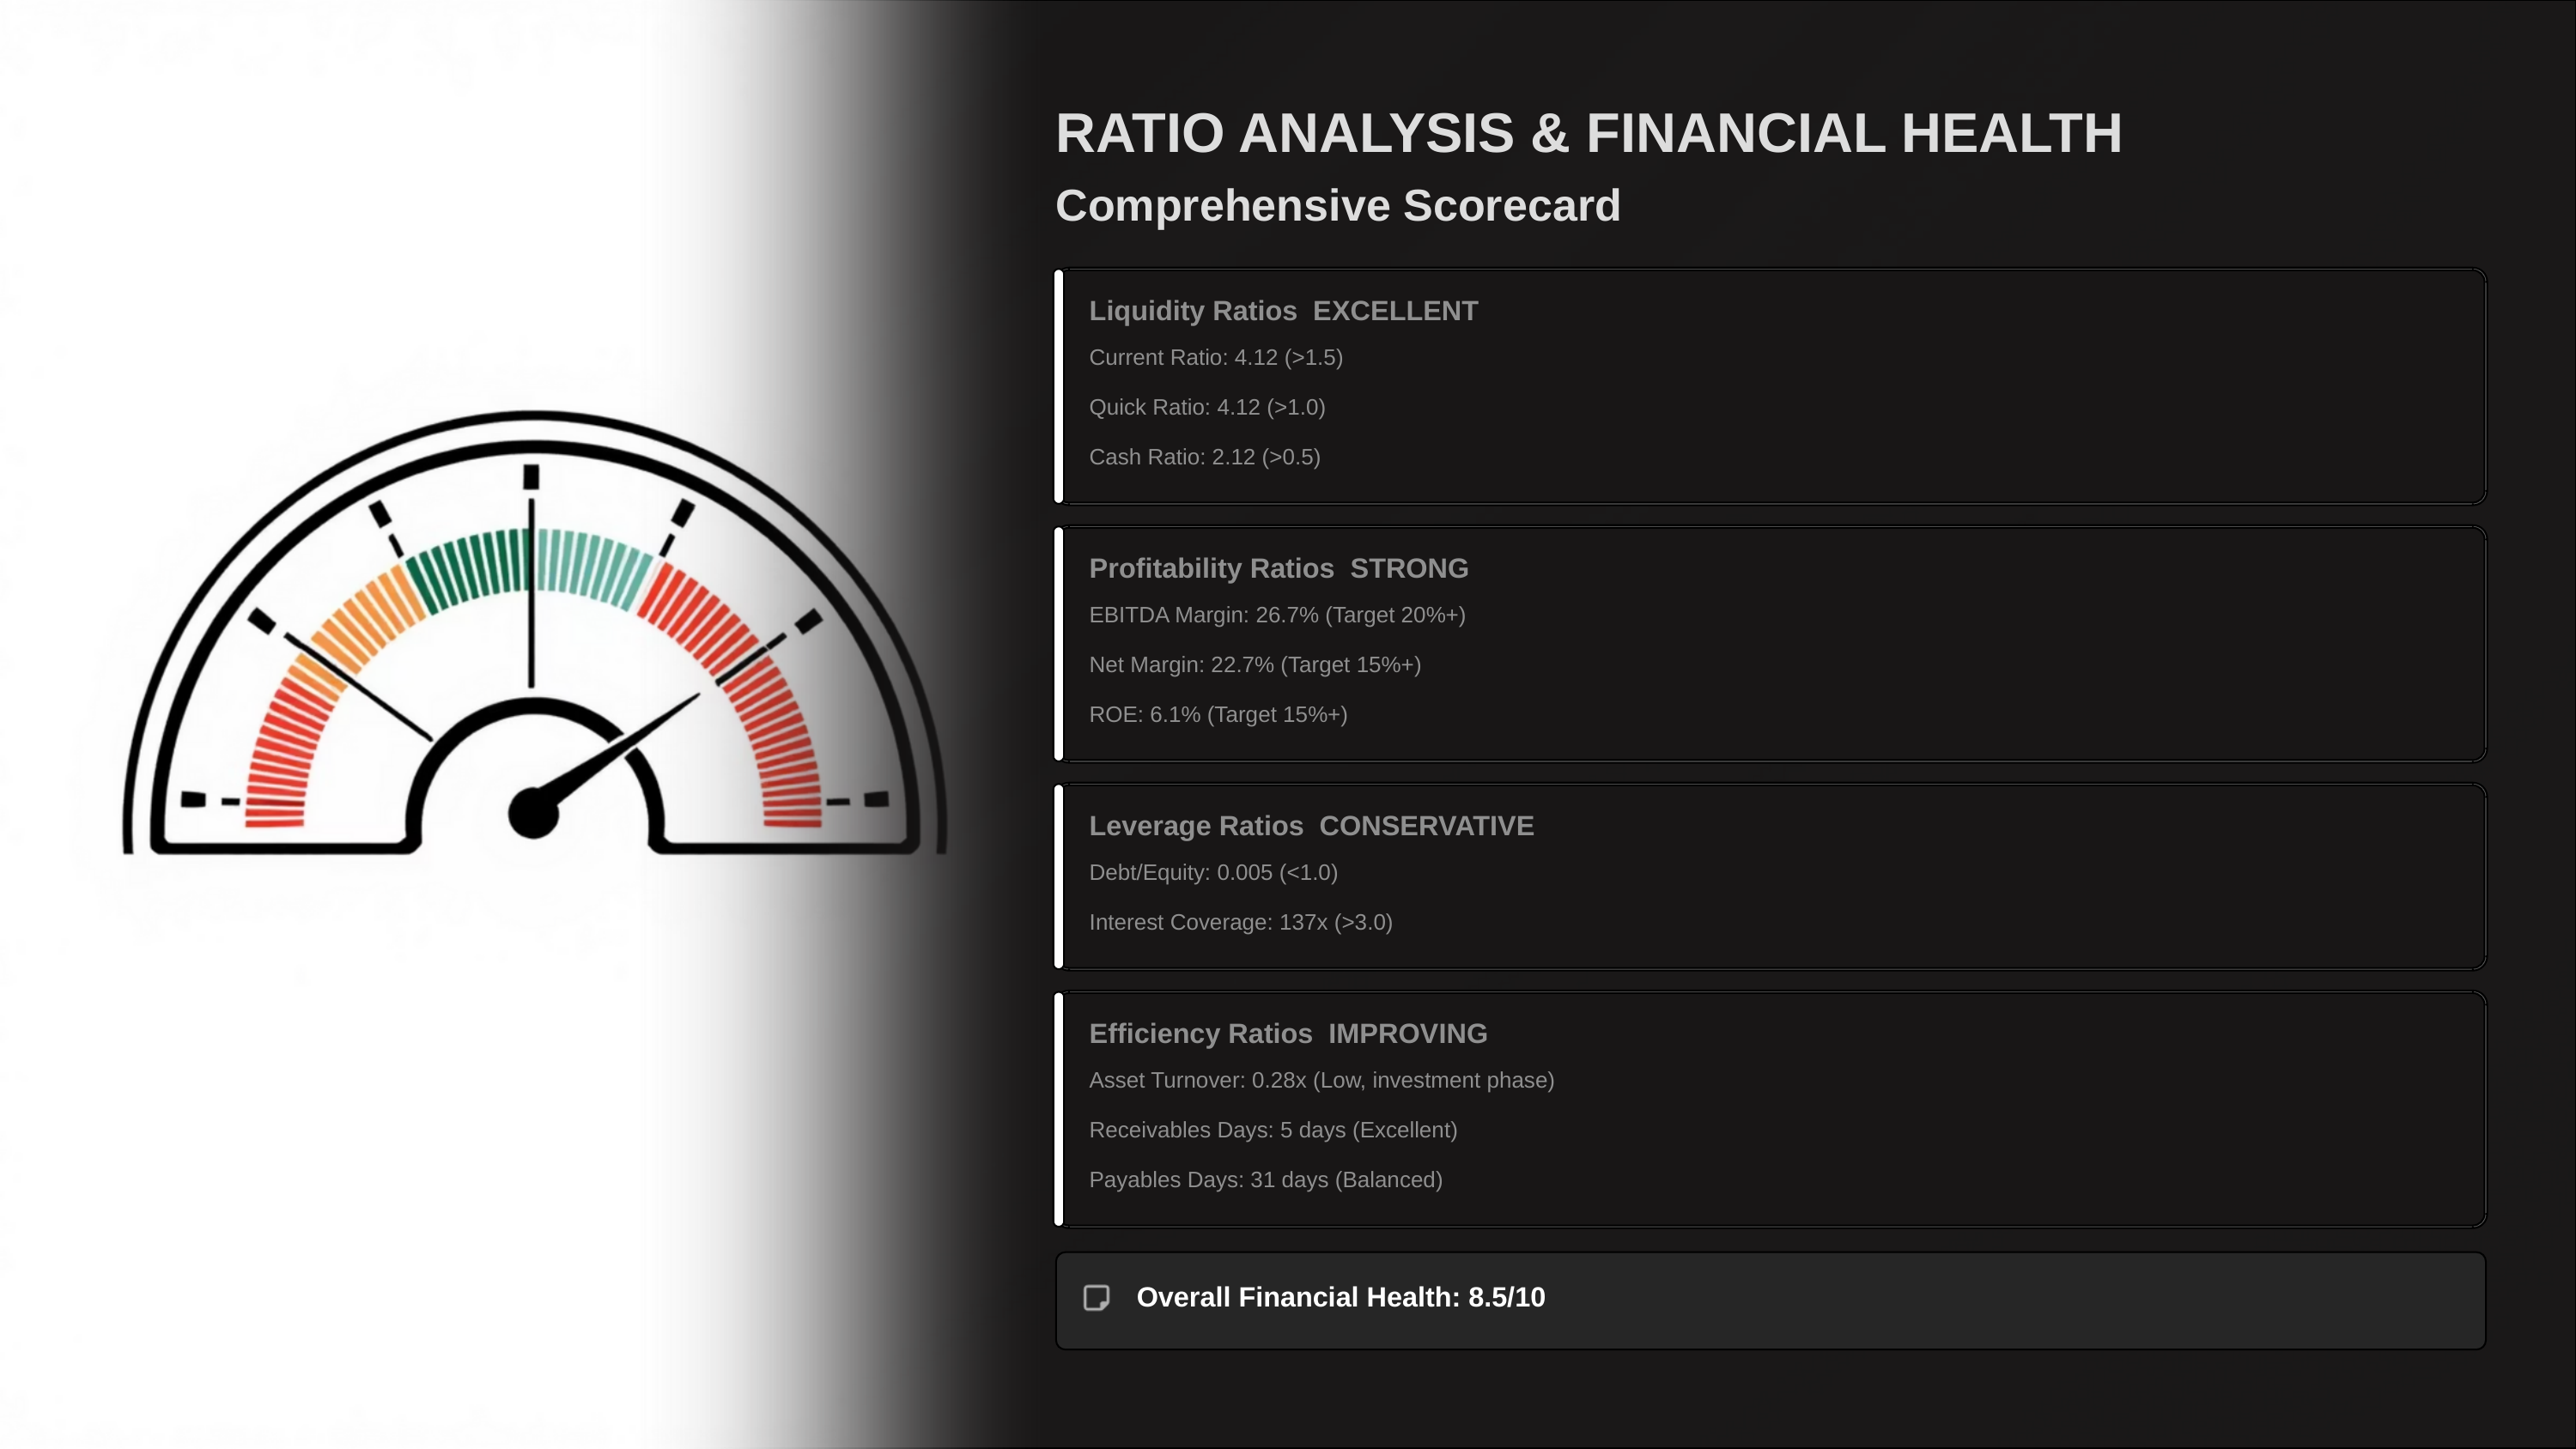

RATIO ANALYSIS & FINANCIAL HEALTH
Comprehensive Scorecard

Liquidity Ratios  EXCELLENT
Current Ratio: 4.12 (>1.5)
Quick Ratio: 4.12 (>1.0)
Cash Ratio: 2.12 (>0.5)

Profitability Ratios  STRONG
EBITDA Margin: 26.7% (Target 20%+)
Net Margin: 22.7% (Target 15%+)
ROE: 6.1% (Target 15%+)

Leverage Ratios  CONSERVATIVE
Debt/Equity: 0.005 (<1.0)
Interest Coverage: 137x (>3.0)

Efficiency Ratios  IMPROVING
Asset Turnover: 0.28x (Low, investment phase)
Receivables Days: 5 days (Excellent)
Payables Days: 31 days (Balanced)

Overall Financial Health: 8.5/10